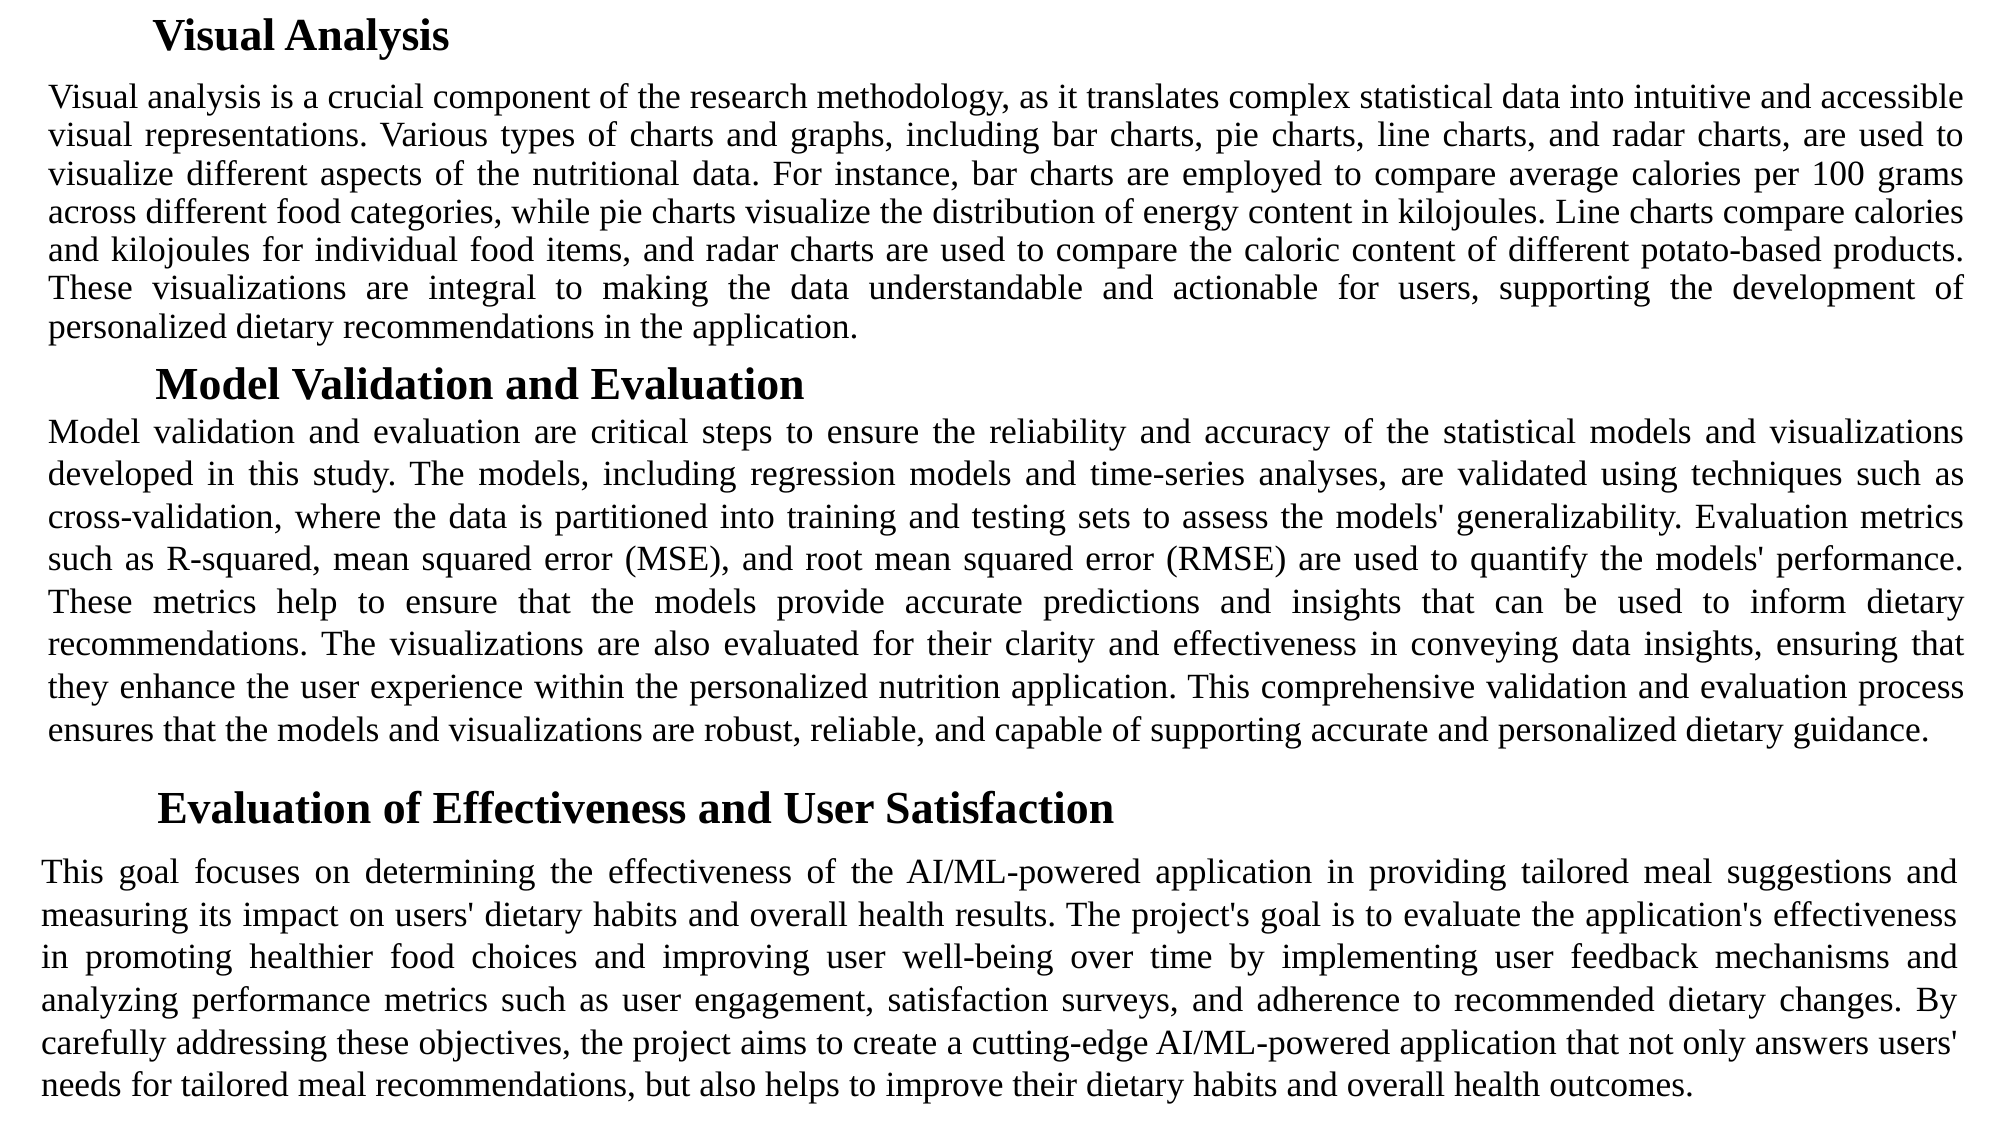

# Visual Analysis
Visual analysis is a crucial component of the research methodology, as it translates complex statistical data into intuitive and accessible visual representations. Various types of charts and graphs, including bar charts, pie charts, line charts, and radar charts, are used to visualize different aspects of the nutritional data. For instance, bar charts are employed to compare average calories per 100 grams across different food categories, while pie charts visualize the distribution of energy content in kilojoules. Line charts compare calories and kilojoules for individual food items, and radar charts are used to compare the caloric content of different potato-based products. These visualizations are integral to making the data understandable and actionable for users, supporting the development of personalized dietary recommendations in the application.
Model Validation and Evaluation
Model validation and evaluation are critical steps to ensure the reliability and accuracy of the statistical models and visualizations developed in this study. The models, including regression models and time-series analyses, are validated using techniques such as cross-validation, where the data is partitioned into training and testing sets to assess the models' generalizability. Evaluation metrics such as R-squared, mean squared error (MSE), and root mean squared error (RMSE) are used to quantify the models' performance. These metrics help to ensure that the models provide accurate predictions and insights that can be used to inform dietary recommendations. The visualizations are also evaluated for their clarity and effectiveness in conveying data insights, ensuring that they enhance the user experience within the personalized nutrition application. This comprehensive validation and evaluation process ensures that the models and visualizations are robust, reliable, and capable of supporting accurate and personalized dietary guidance.
Evaluation of Effectiveness and User Satisfaction
This goal focuses on determining the effectiveness of the AI/ML-powered application in providing tailored meal suggestions and measuring its impact on users' dietary habits and overall health results. The project's goal is to evaluate the application's effectiveness in promoting healthier food choices and improving user well-being over time by implementing user feedback mechanisms and analyzing performance metrics such as user engagement, satisfaction surveys, and adherence to recommended dietary changes. By carefully addressing these objectives, the project aims to create a cutting-edge AI/ML-powered application that not only answers users' needs for tailored meal recommendations, but also helps to improve their dietary habits and overall health outcomes.